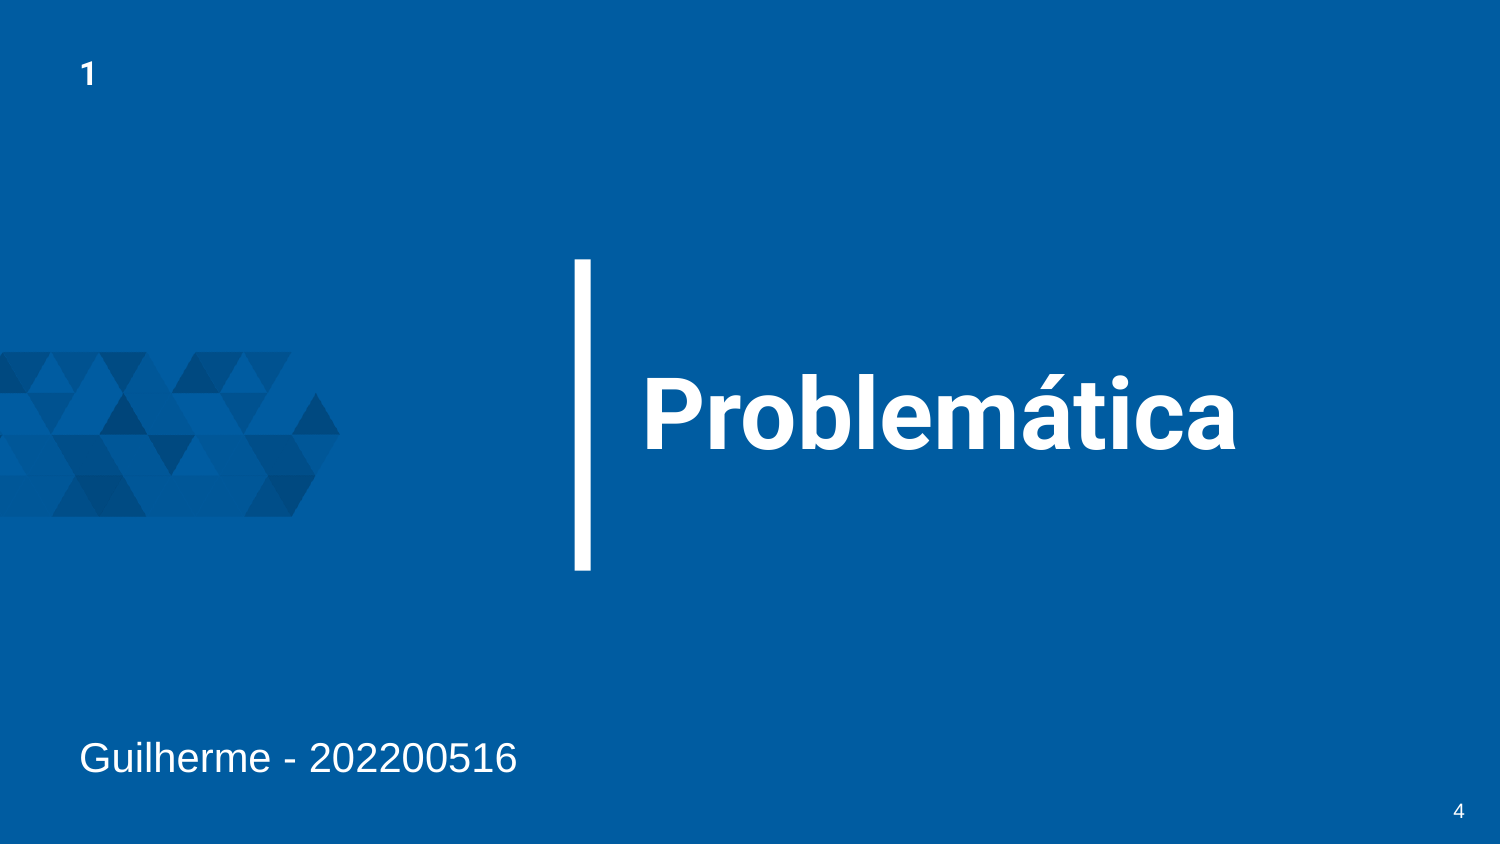

1
# Problemática
Guilherme - 202200516
4